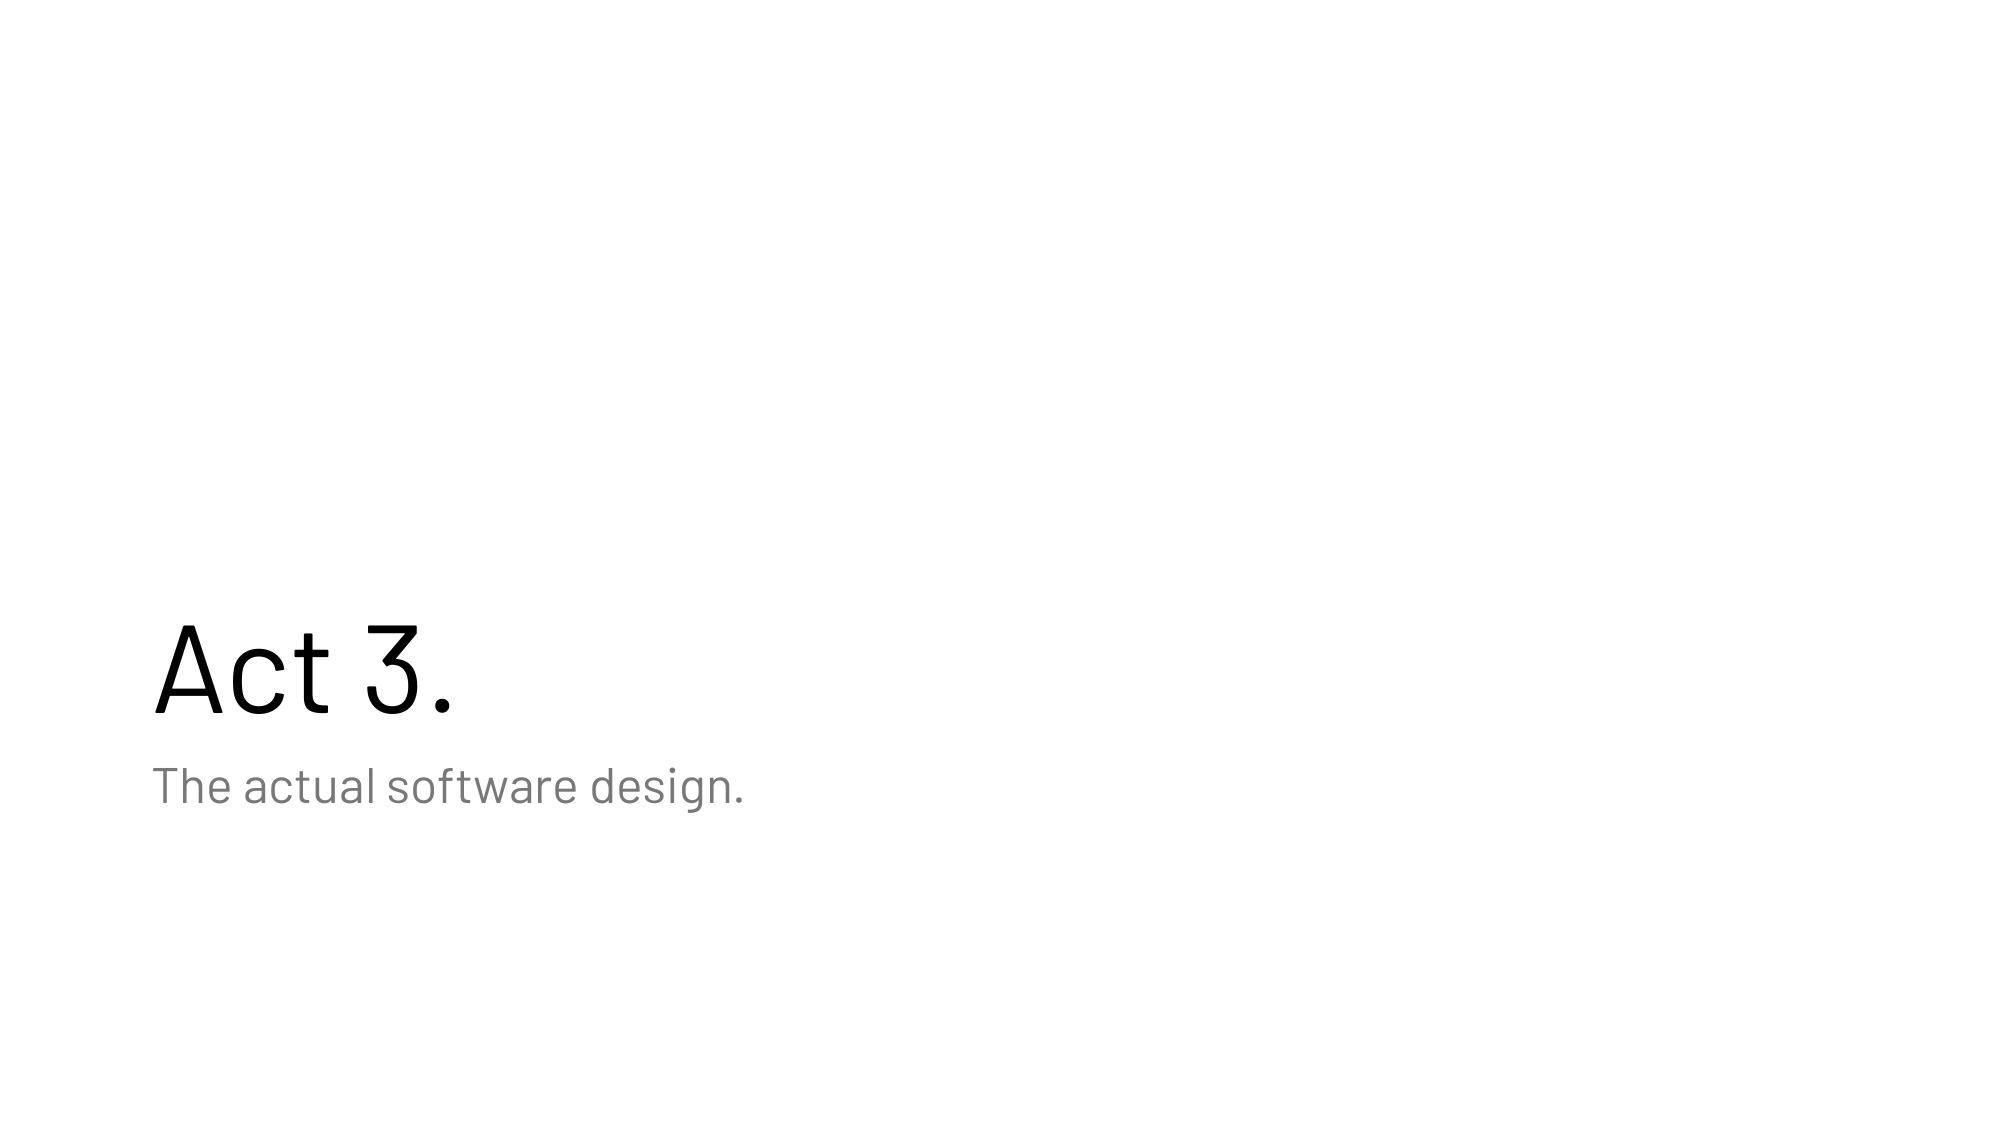

# Act 3.
The actual software design.